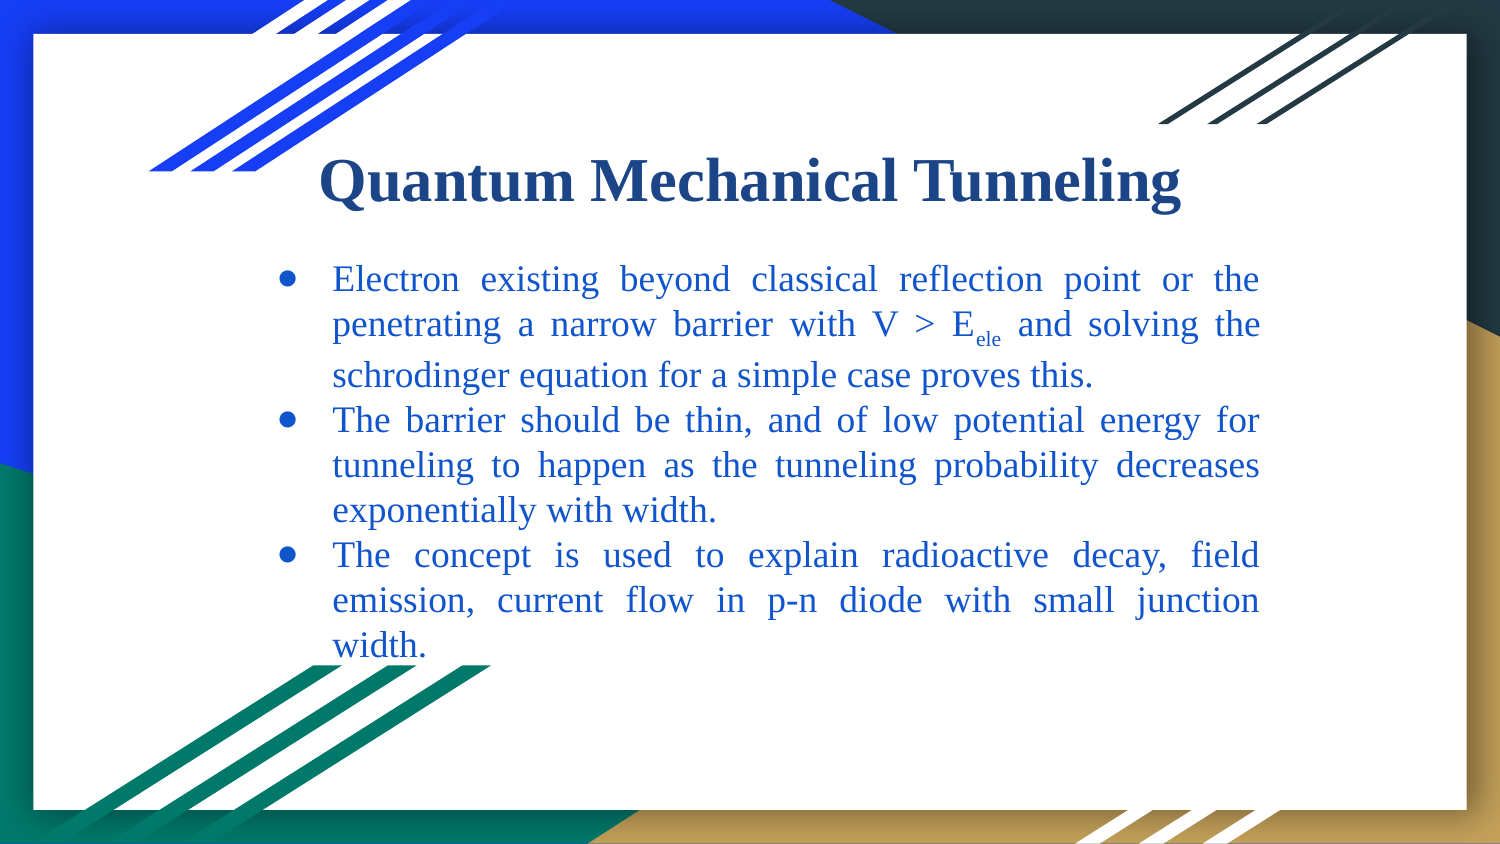

# Quantum Mechanical Tunneling
Electron existing beyond classical reflection point or the penetrating a narrow barrier with V > Eele and solving the schrodinger equation for a simple case proves this.
The barrier should be thin, and of low potential energy for tunneling to happen as the tunneling probability decreases exponentially with width.
The concept is used to explain radioactive decay, field emission, current flow in p-n diode with small junction width.